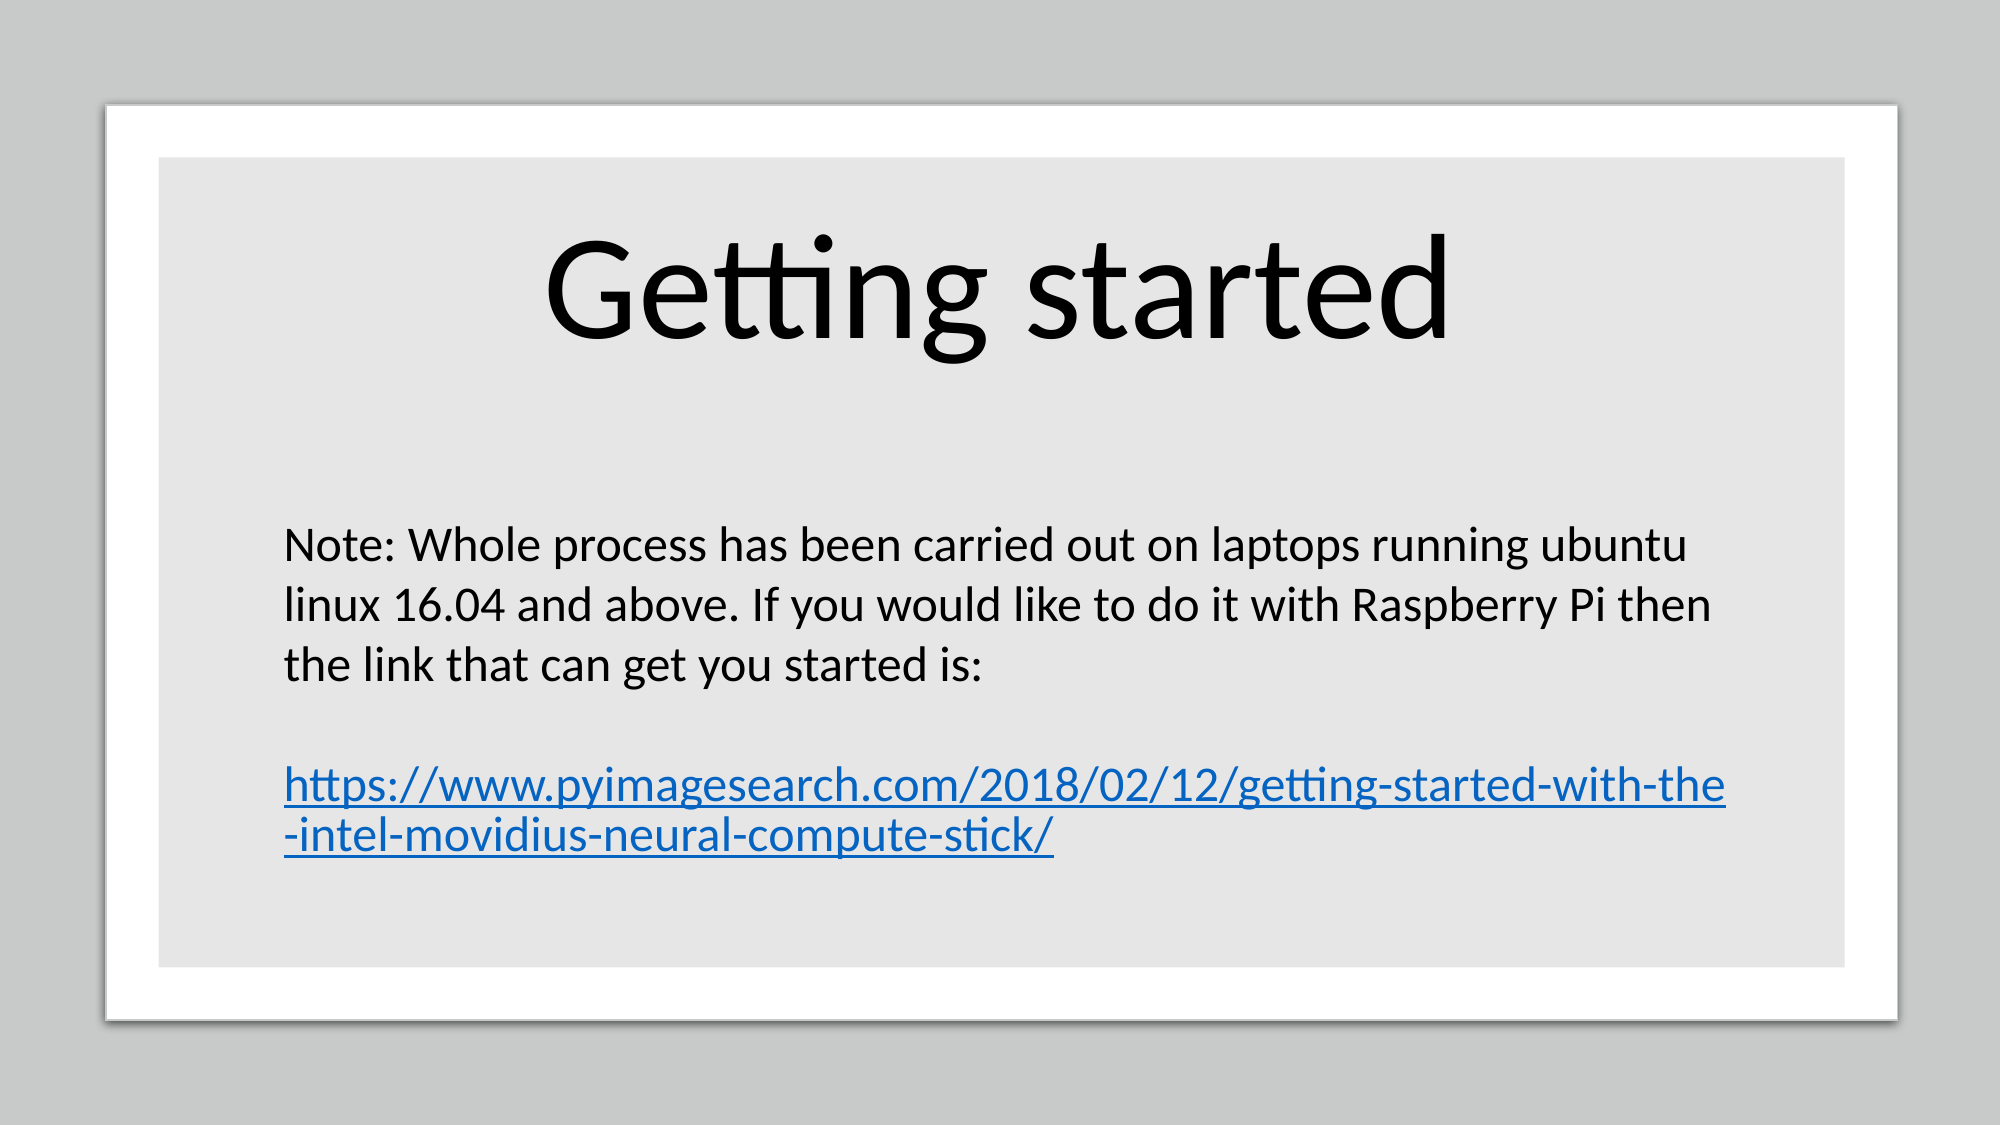

# Getting started
Note: Whole process has been carried out on laptops running ubuntu linux 16.04 and above. If you would like to do it with Raspberry Pi then the link that can get you started is:

https://www.pyimagesearch.com/2018/02/12/getting-started-with-the-intel-movidius-neural-compute-stick/